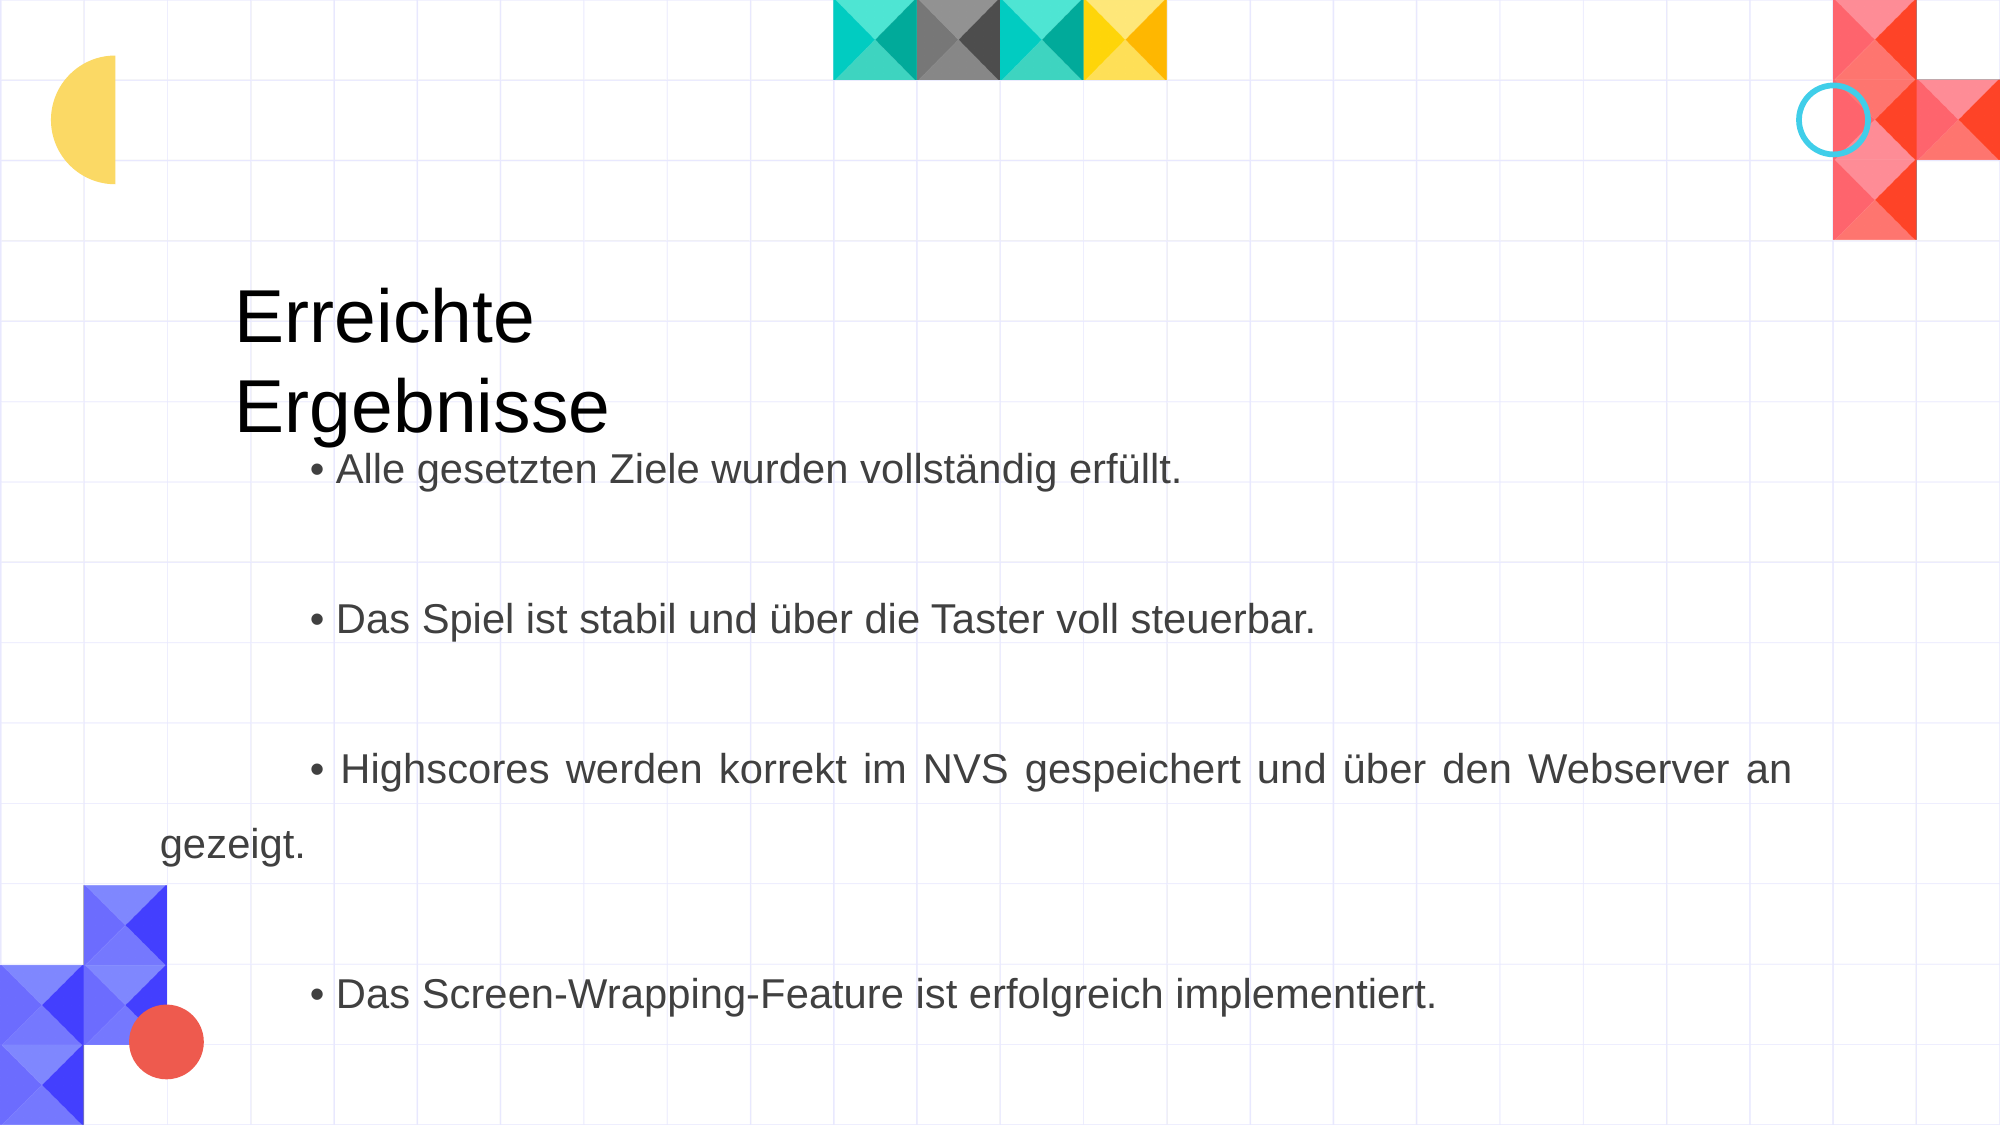

Erreichte Ergebnisse
	• Alle gesetzten Ziele wurden vollständig erfüllt.

	• Das Spiel ist stabil und über die Taster voll steuerbar.

	• Highscores werden korrekt im NVS gespeichert und über den Webserver an	   gezeigt.

	• Das Screen-Wrapping-Feature ist erfolgreich implementiert.